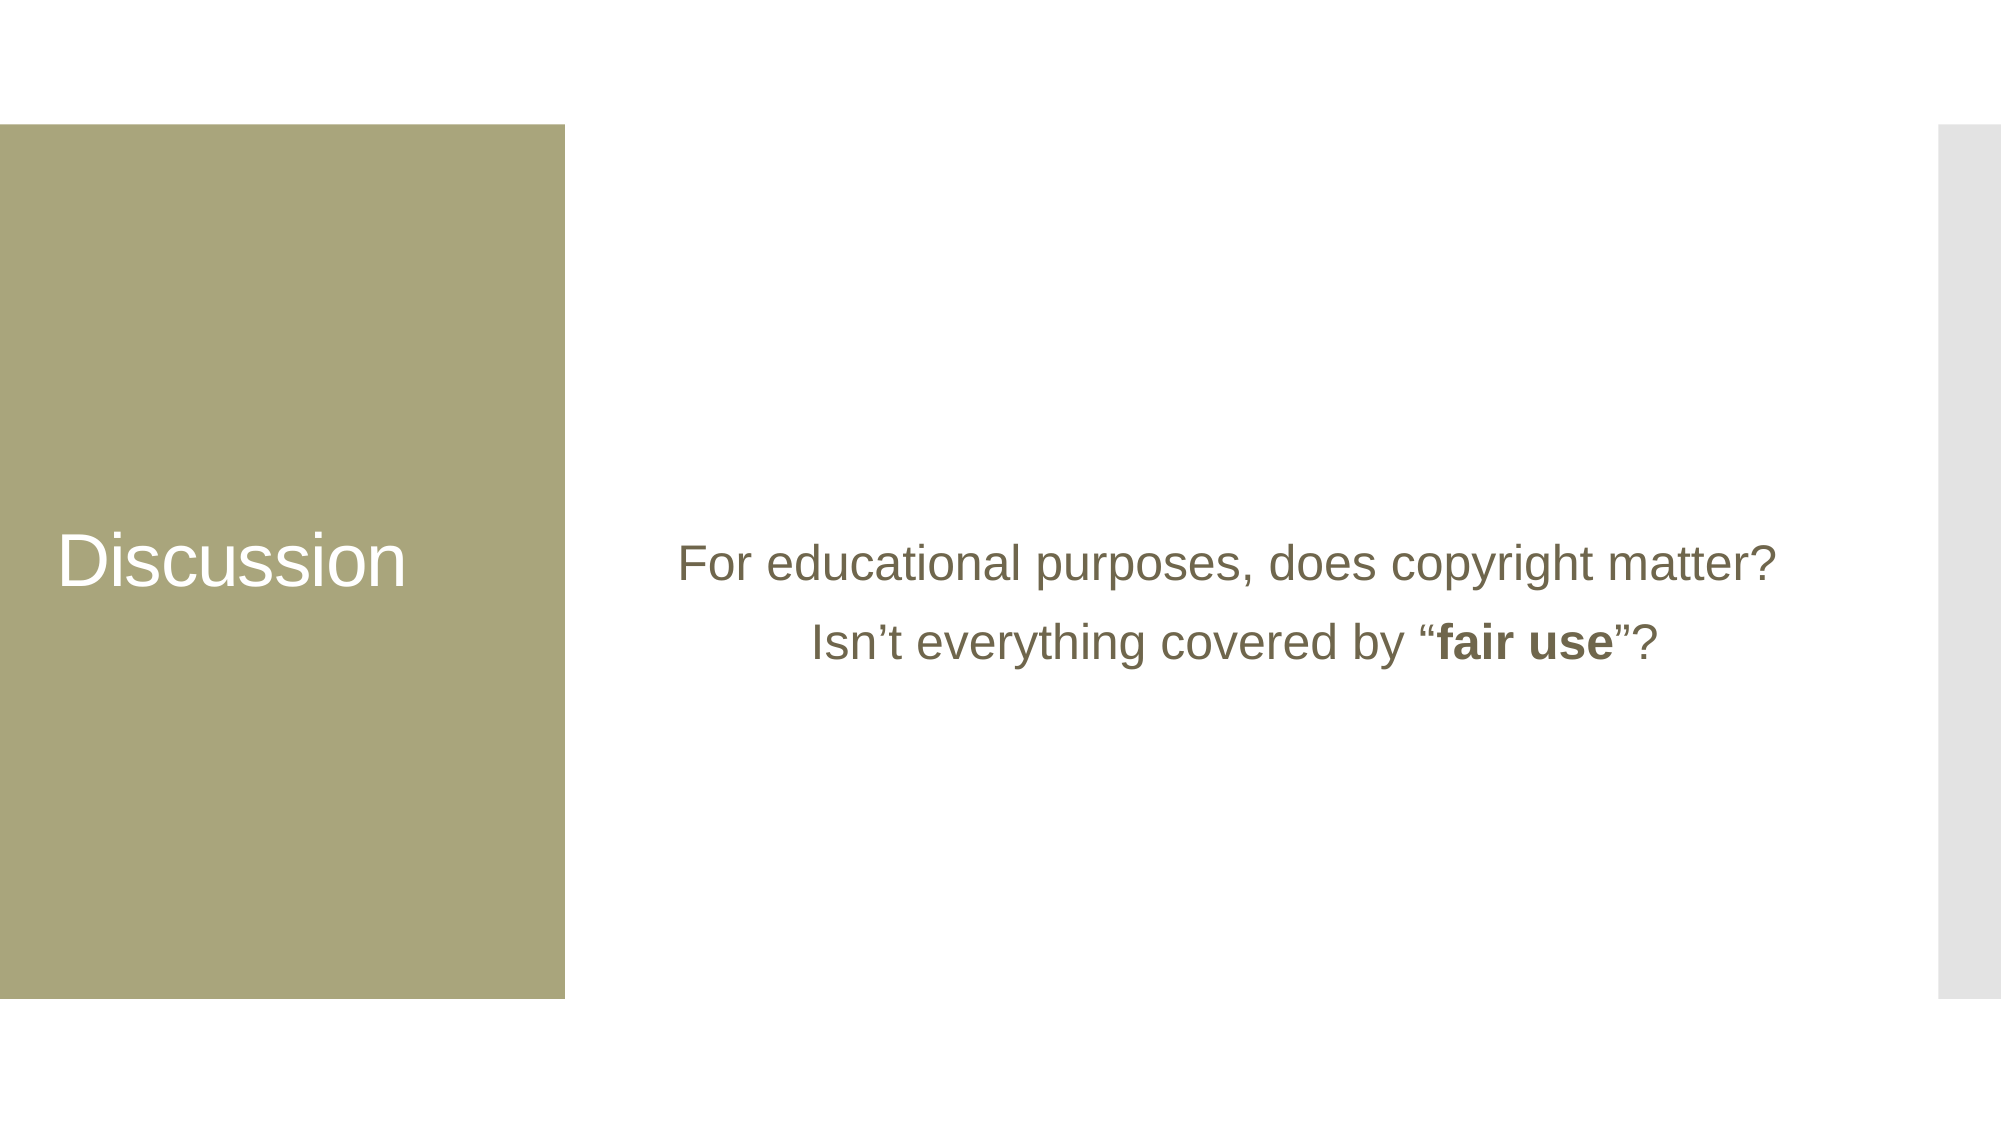

For educational purposes, does copyright matter?
Isn’t everything covered by “fair use”?
# Discussion